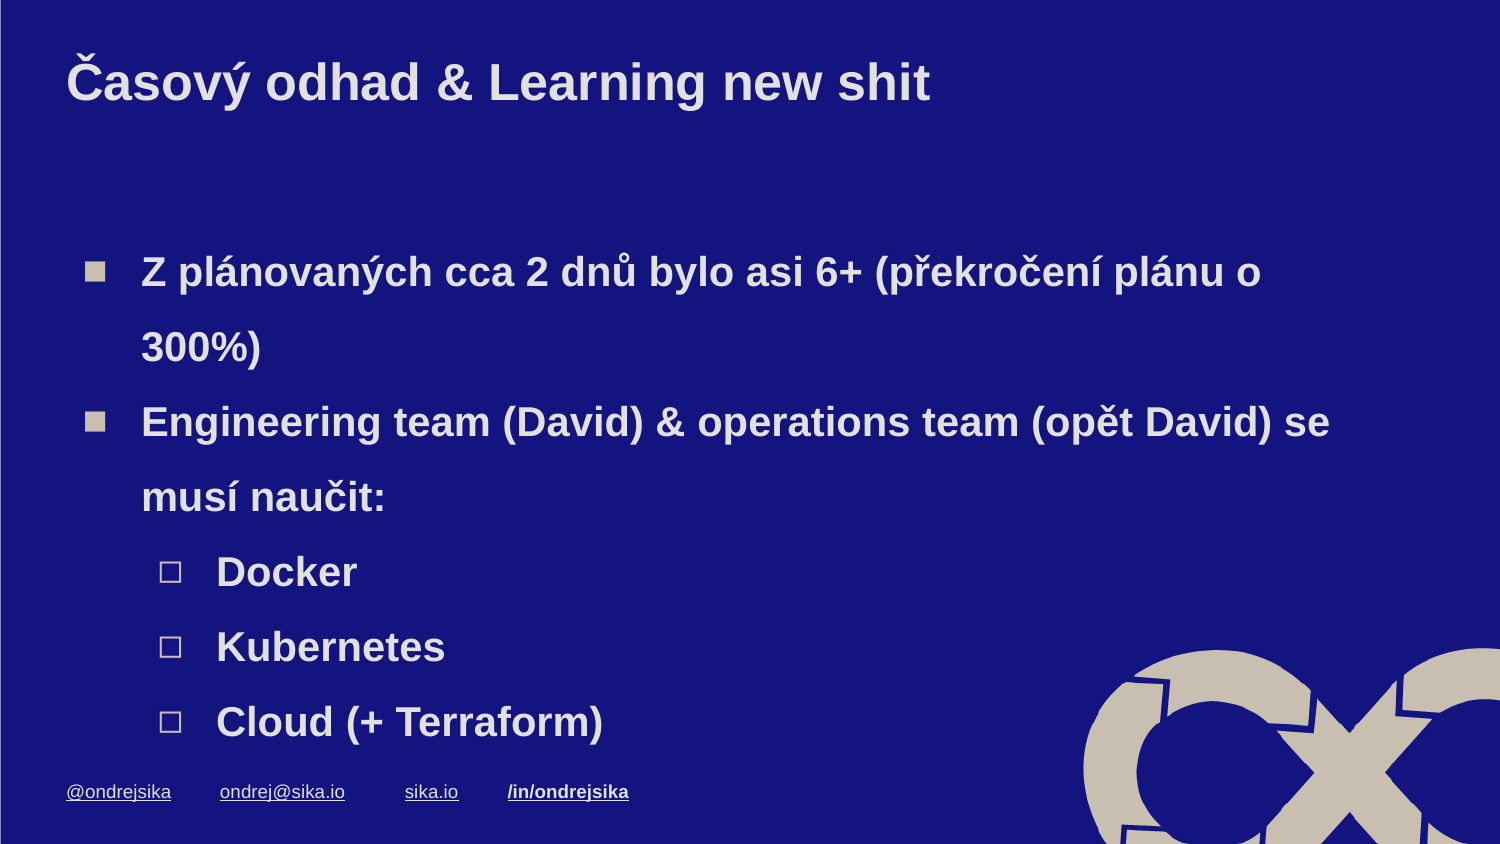

# Časový odhad & Learning new shit
Z plánovaných cca 2 dnů bylo asi 6+ (překročení plánu o 300%)
Engineering team (David) & operations team (opět David) se musí naučit:
Docker
Kubernetes
Cloud (+ Terraform)